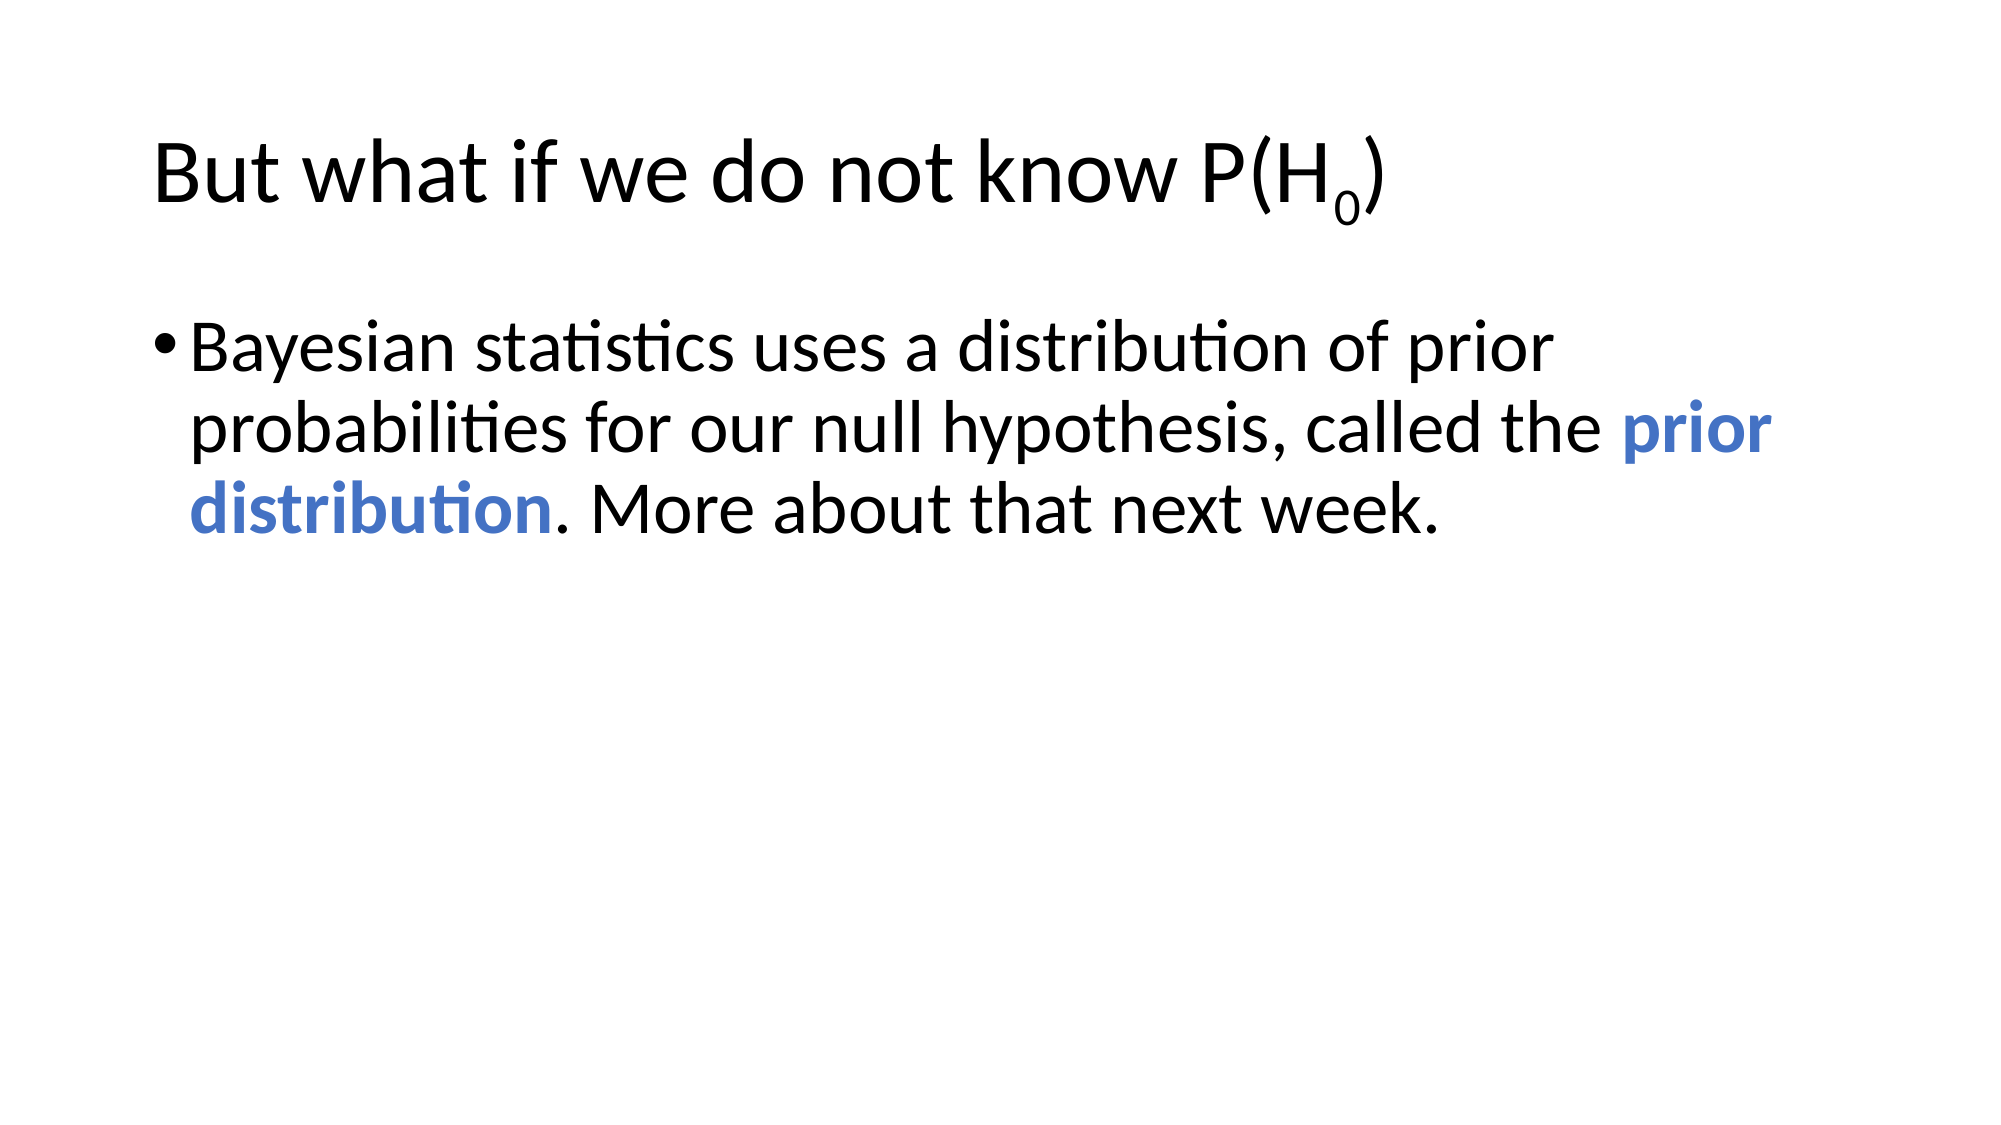

# But what if we do not know P(H0)
Bayesian statistics uses a distribution of prior probabilities for our null hypothesis, called the prior distribution. More about that next week.